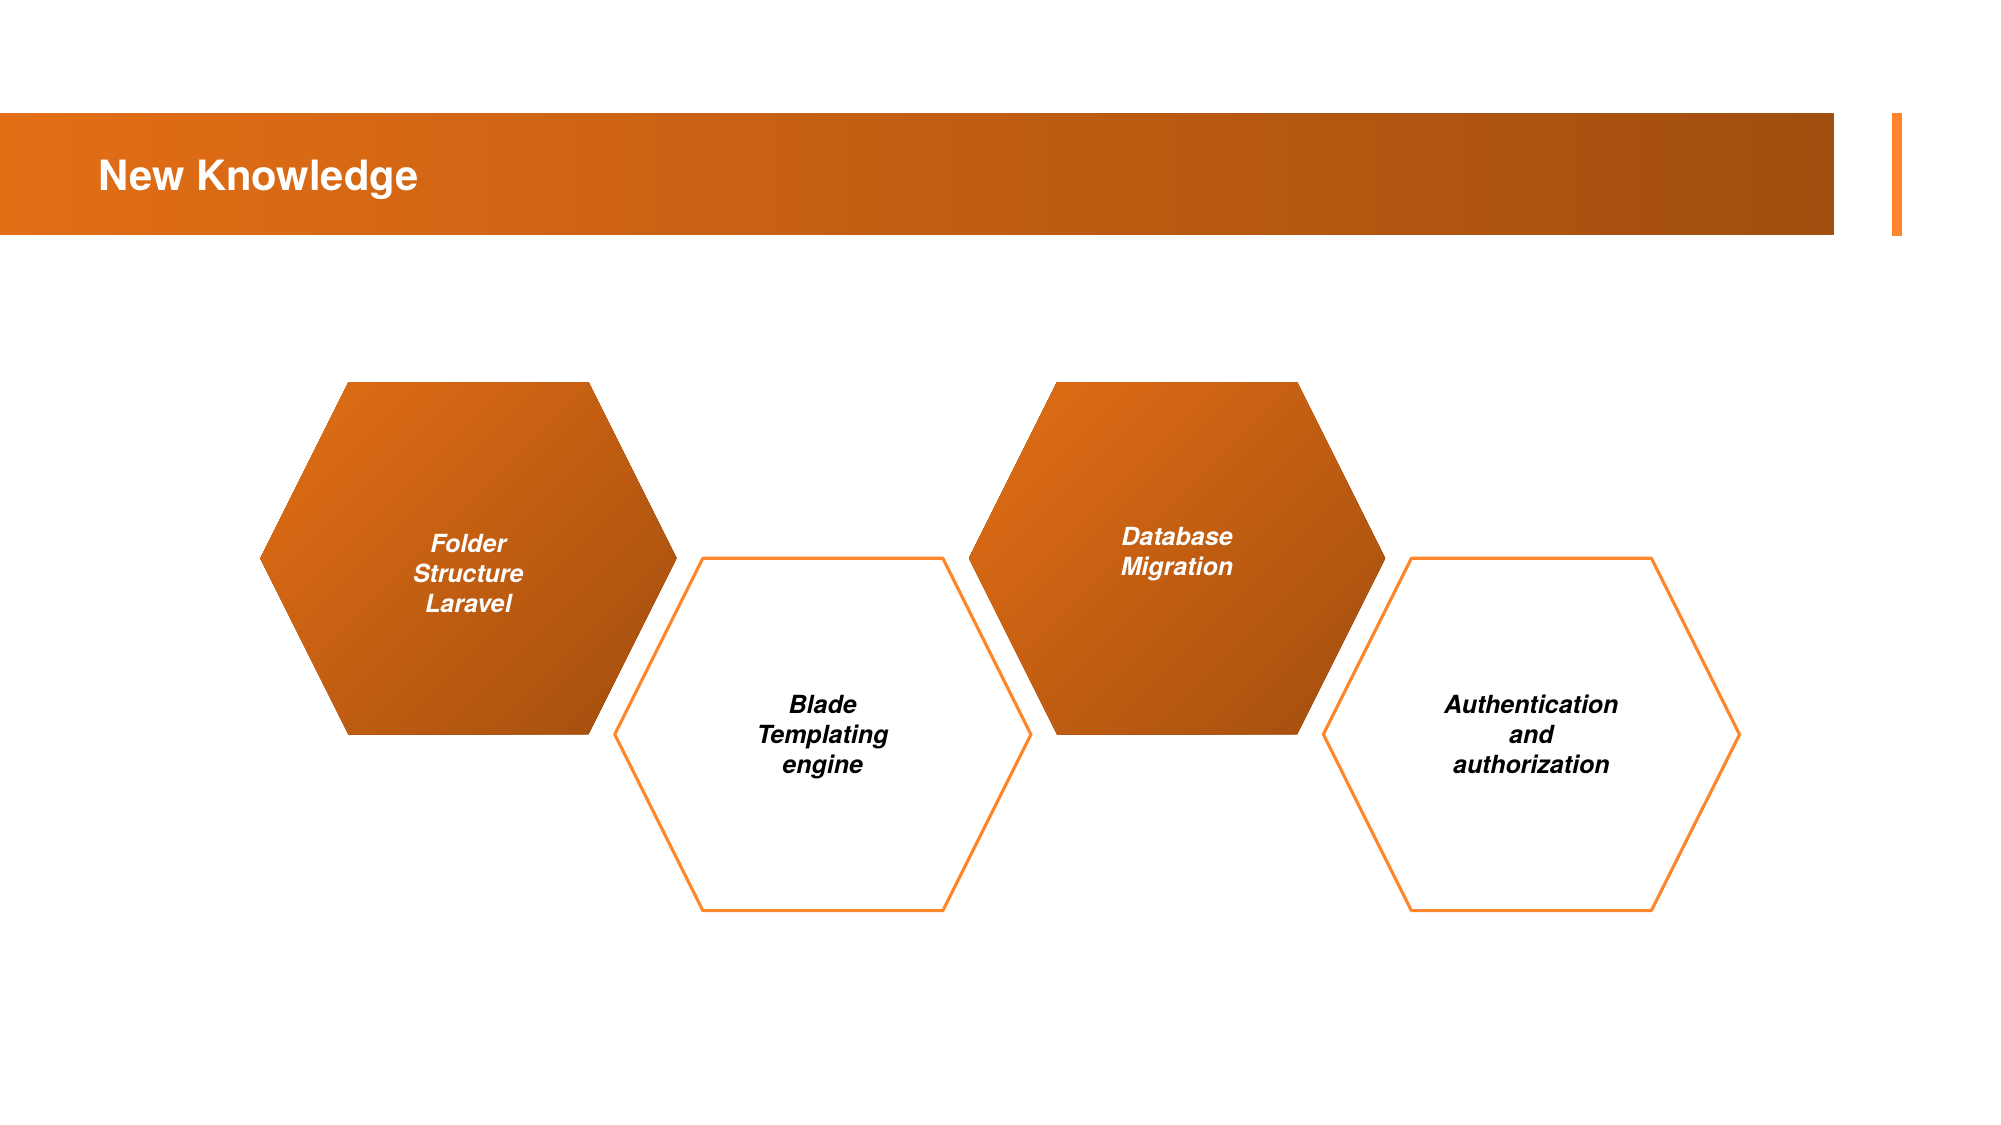

New Knowledge

Database Migration
Folder Structure
Laravel
Authentication and authorization
Blade Templating engine